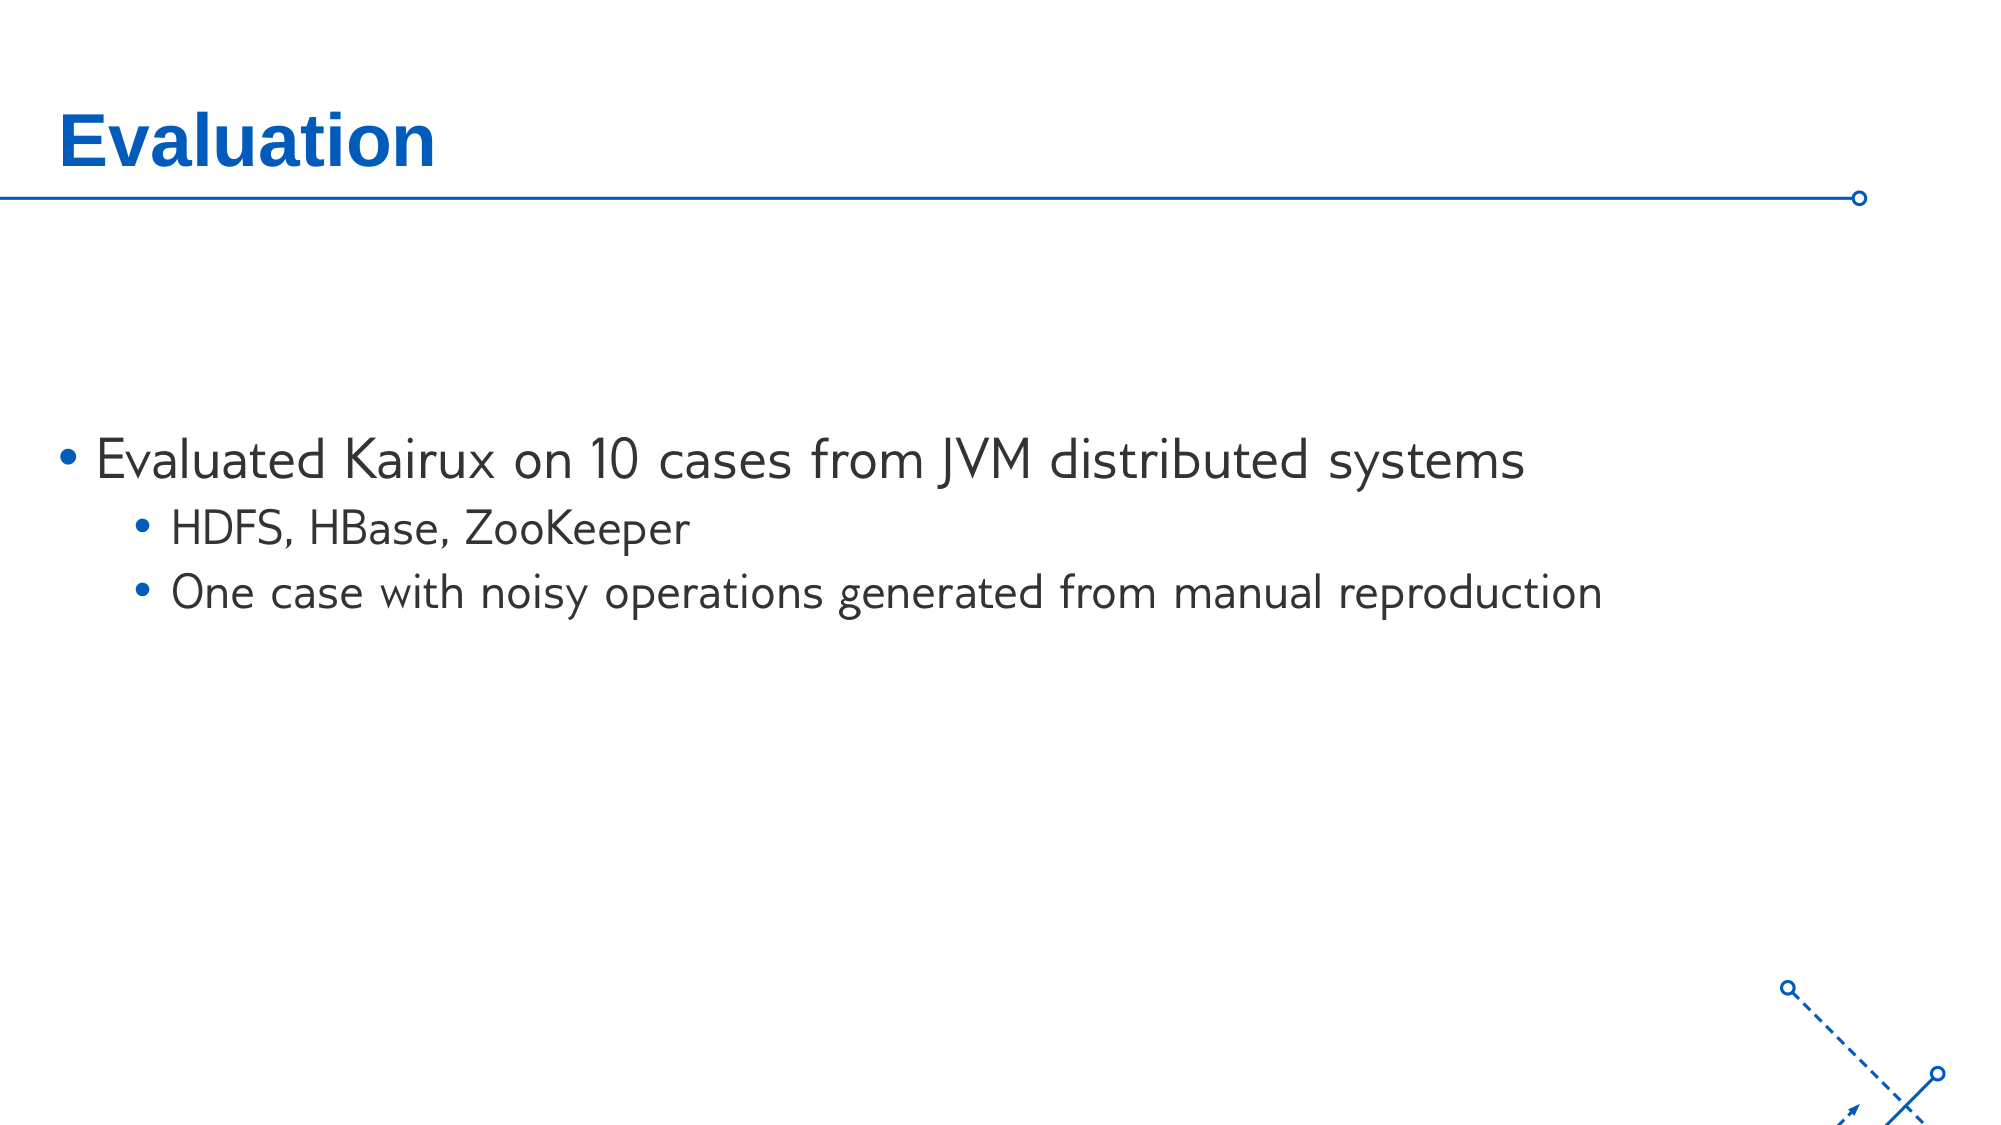

# Evaluation
Evaluated Kairux on 10 cases from JVM distributed systems
HDFS, HBase, ZooKeeper
One case with noisy operations generated from manual reproduction